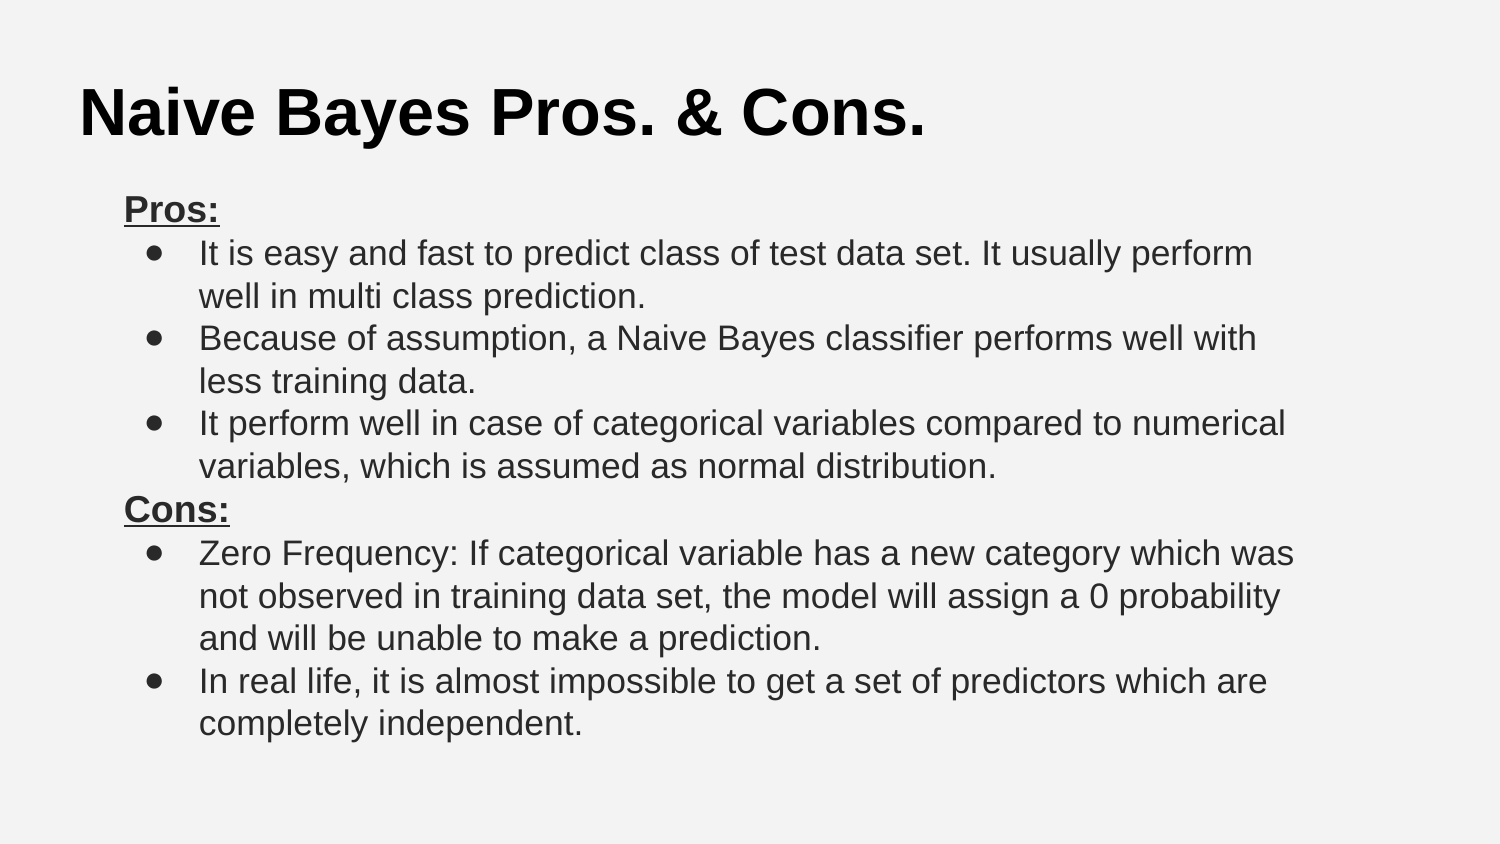

# Naive Bayes Pros. & Cons.

Pros:
It is easy and fast to predict class of test data set. It usually perform well in multi class prediction.
Because of assumption, a Naive Bayes classifier performs well with less training data.
It perform well in case of categorical variables compared to numerical variables, which is assumed as normal distribution.
Cons:
Zero Frequency: If categorical variable has a new category which was not observed in training data set, the model will assign a 0 probability and will be unable to make a prediction.
In real life, it is almost impossible to get a set of predictors which are completely independent.